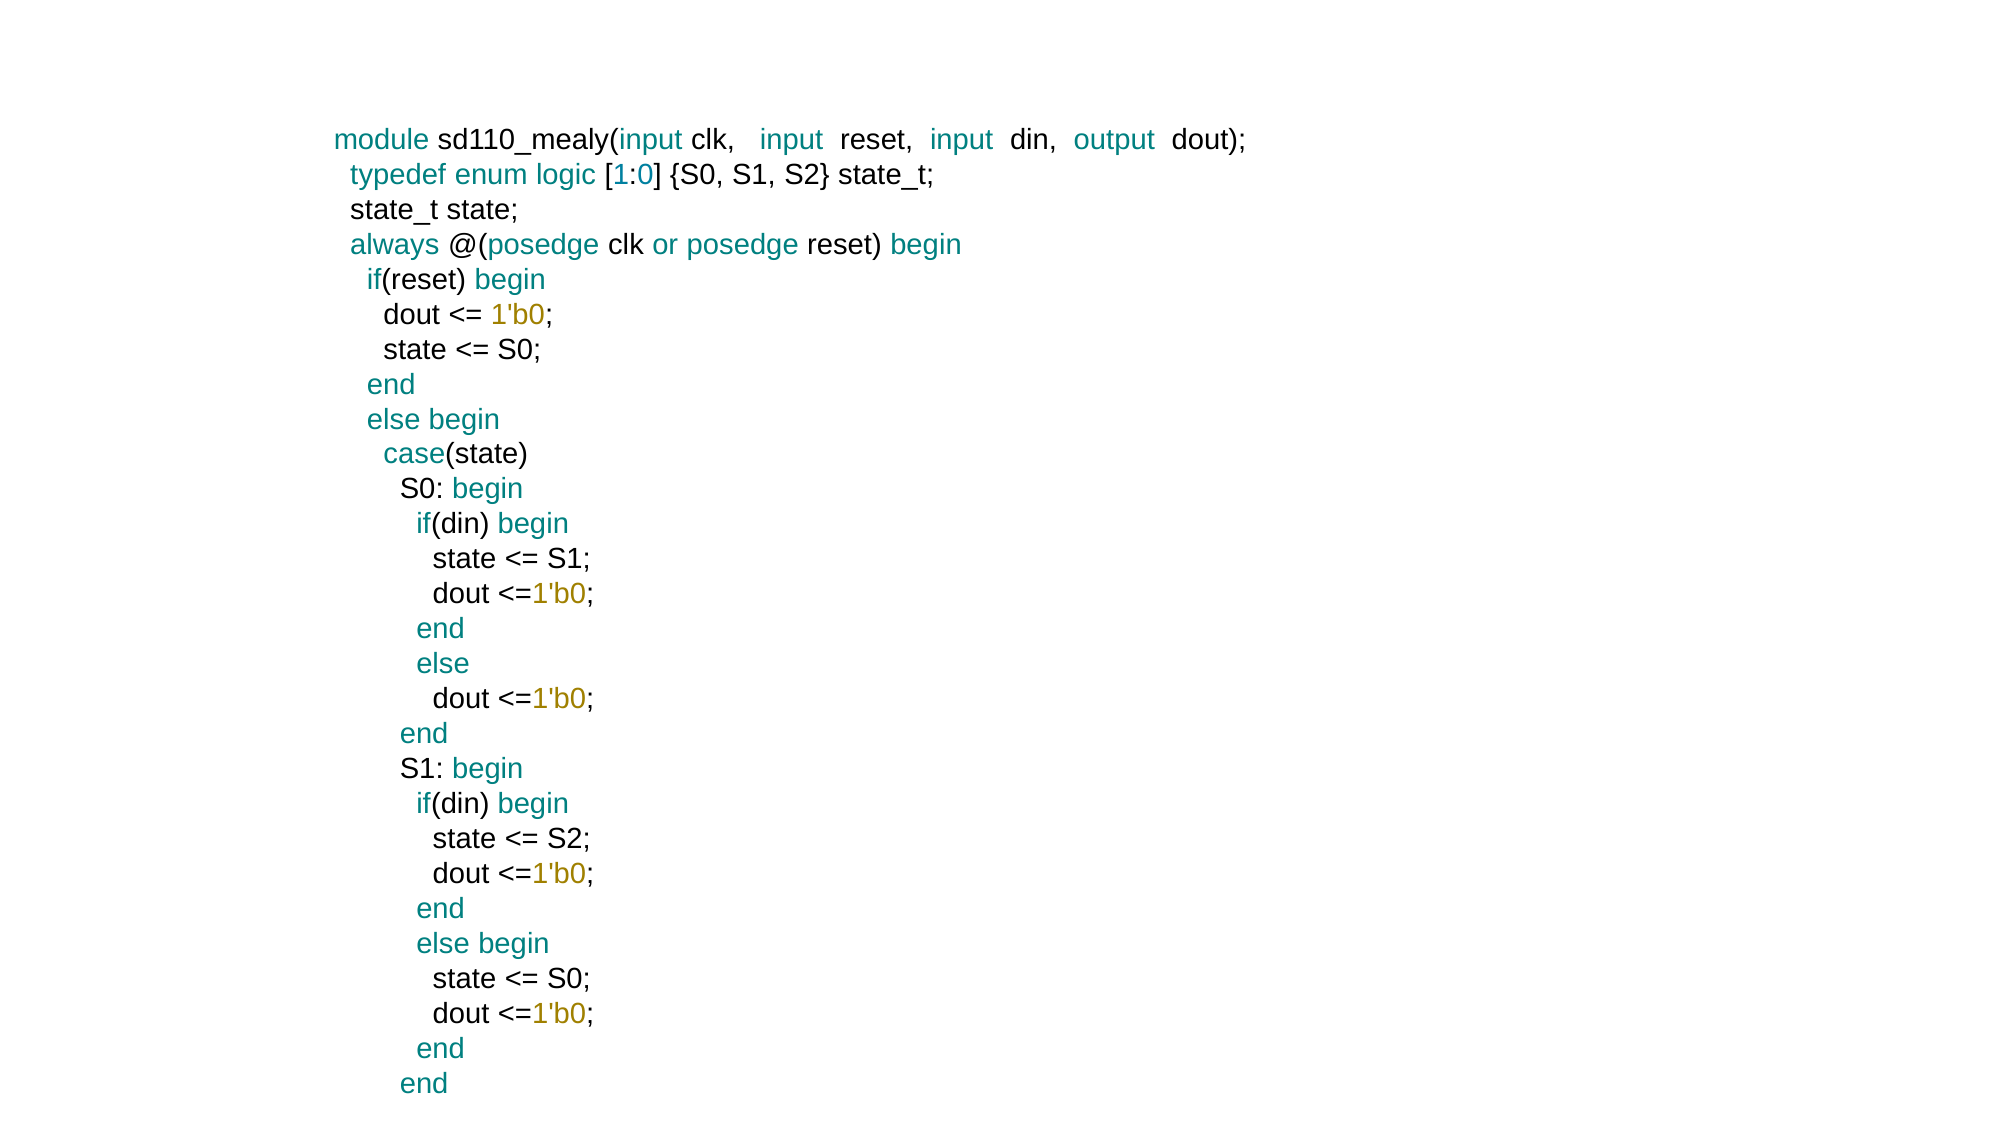

module sd110_mealy(input clk,   input  reset,  input  din,  output  dout);
  typedef enum logic [1:0] {S0, S1, S2} state_t;
  state_t state;
  always @(posedge clk or posedge reset) begin
    if(reset) begin
      dout <= 1'b0;
      state <= S0;
    end
    else begin
      case(state)
        S0: begin
          if(din) begin
            state <= S1;
            dout <=1'b0;
          end
          else
            dout <=1'b0;
        end
        S1: begin
          if(din) begin
            state <= S2;
            dout <=1'b0;
          end
          else begin
            state <= S0;
            dout <=1'b0;
          end
        end